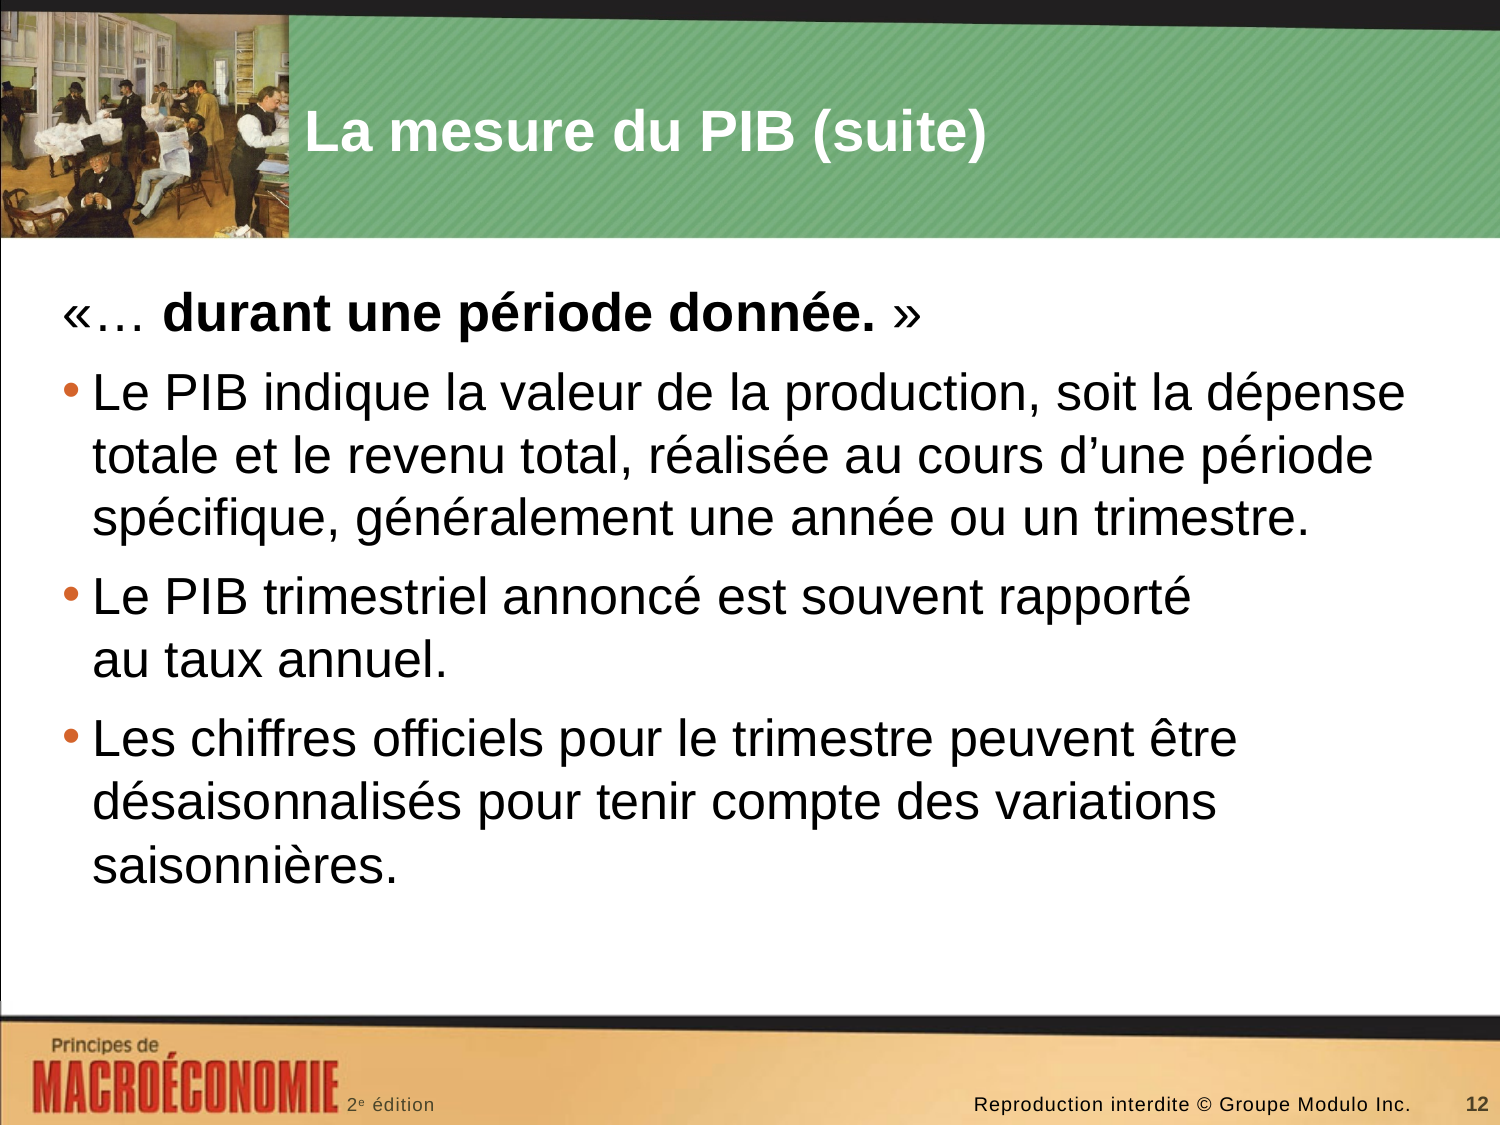

# La mesure du PIB (suite)
«… durant une période donnée. »
Le PIB indique la valeur de la production, soit la dépense totale et le revenu total, réalisée au cours d’une période spécifique, généralement une année ou un trimestre.
Le PIB trimestriel annoncé est souvent rapporté
au taux annuel.
Les chiffres officiels pour le trimestre peuvent être désaisonnalisés pour tenir compte des variations saisonnières.
12